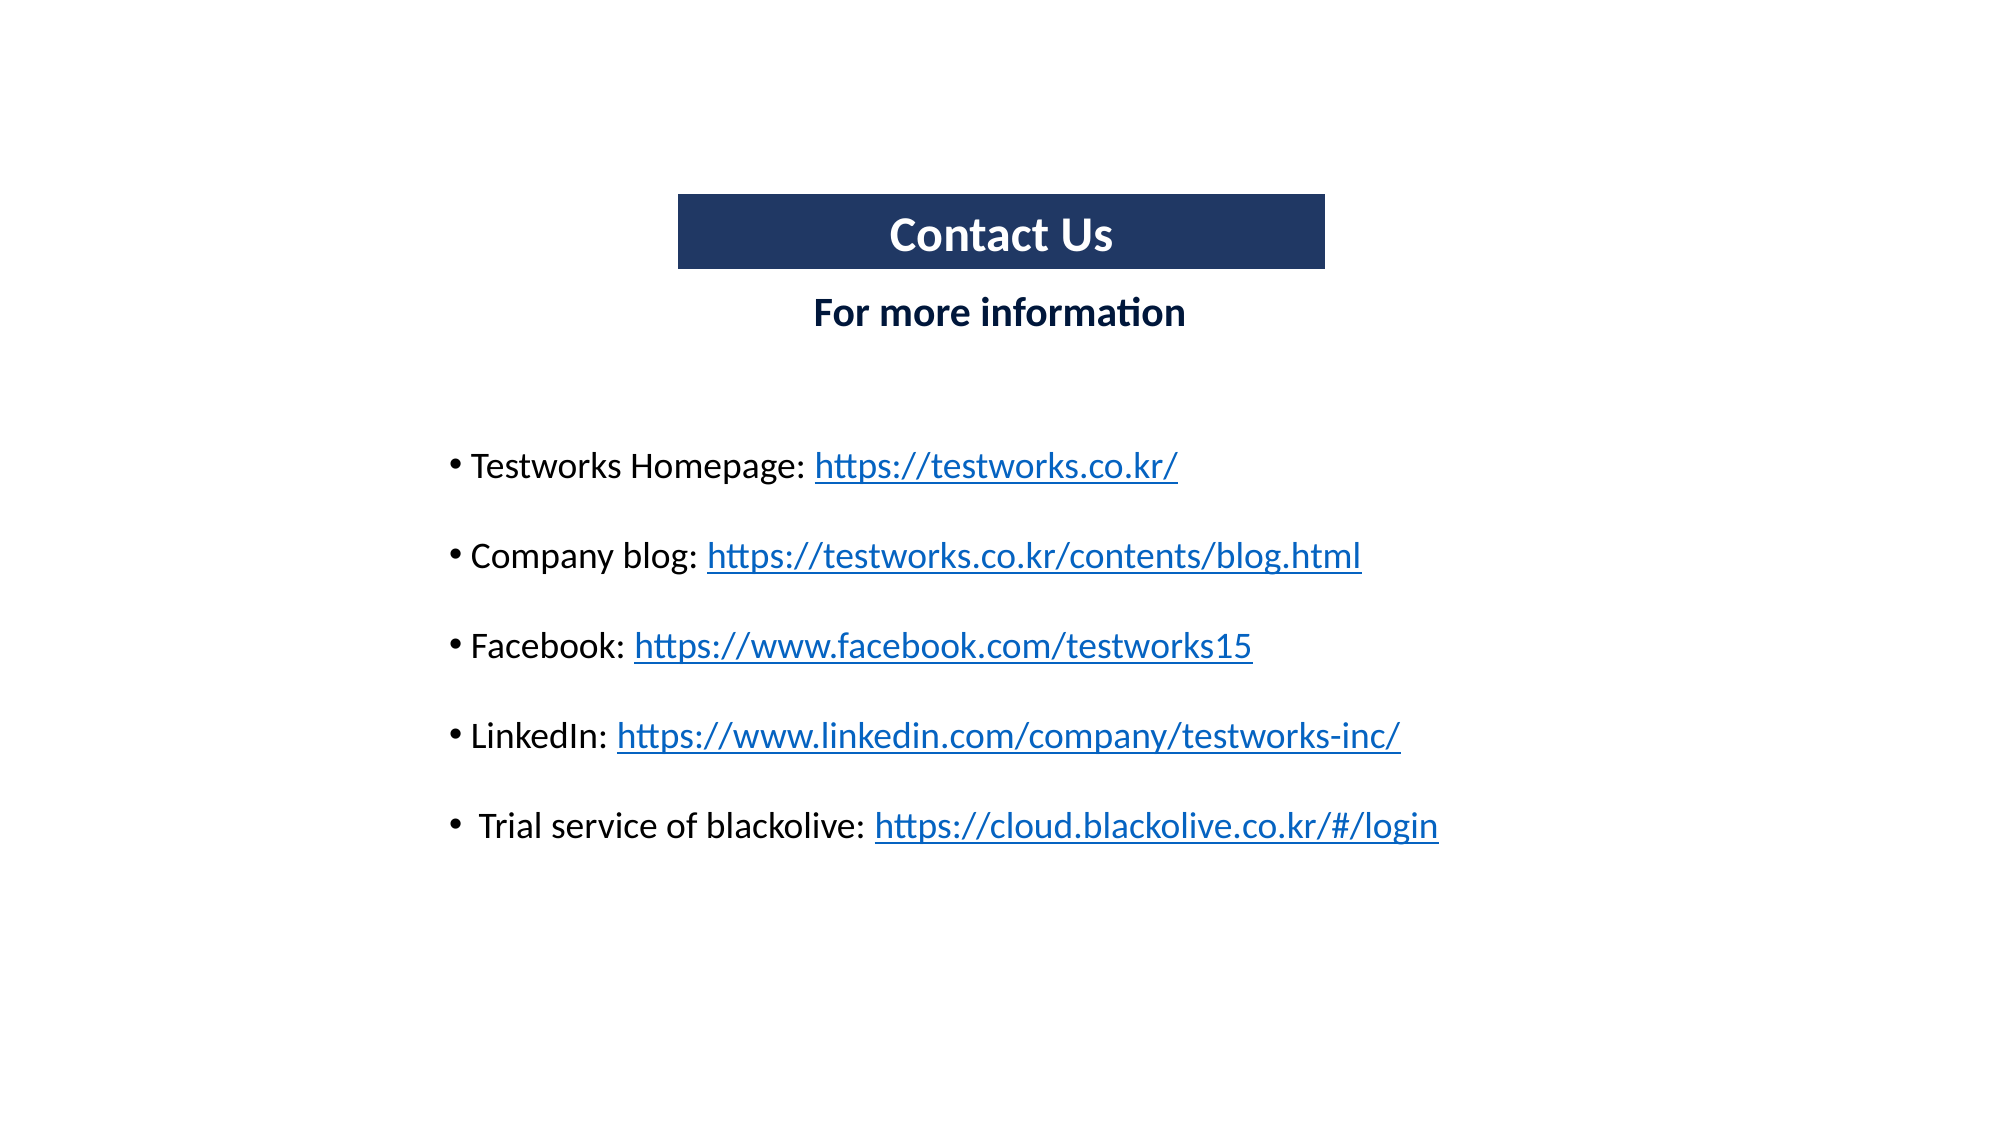

Contact Us
For more information
 Testworks Homepage: https://testworks.co.kr/​

 Company blog: https://testworks.co.kr/contents/blog.html​

 Facebook: https://www.facebook.com/testworks15​

 LinkedIn: https://www.linkedin.com/company/testworks-inc/

Trial service of blackolive: https://cloud.blackolive.co.kr/#/login